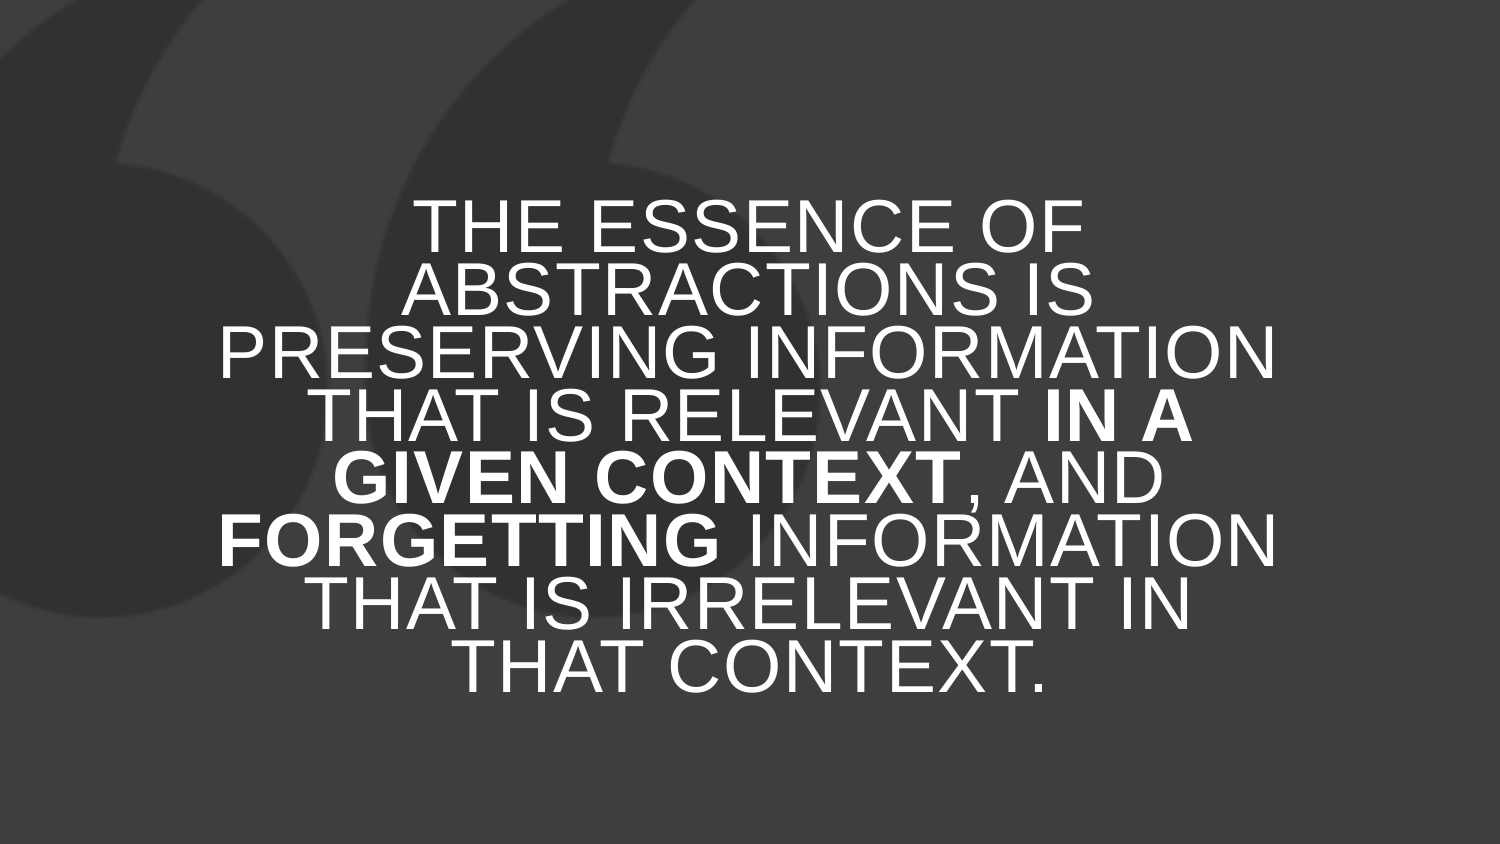

# The essence of abstractions is preserving information that is relevant in a given context, and forgetting information that is irrelevant in that context.